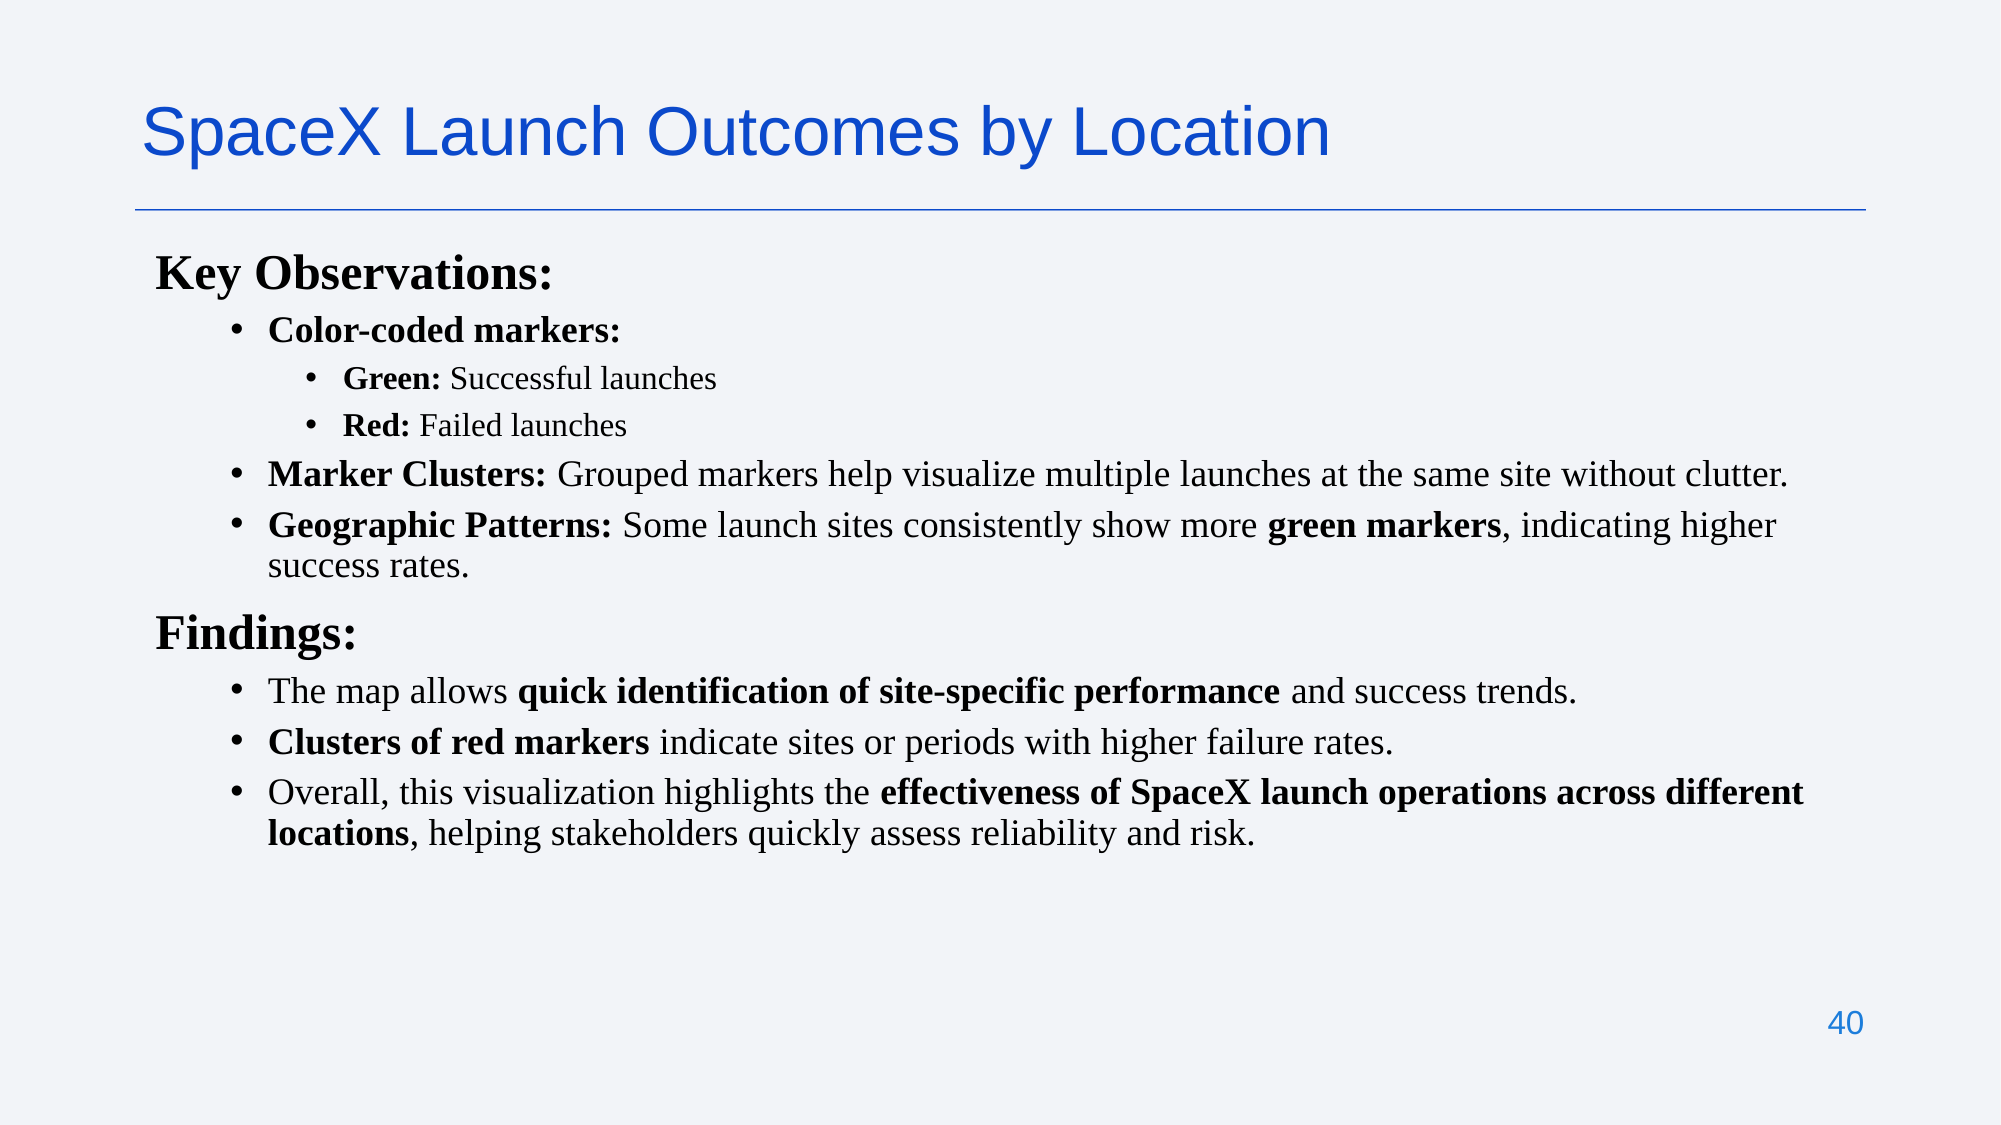

SpaceX Launch Outcomes by Location
Key Observations:
Color-coded markers:
Green: Successful launches
Red: Failed launches
Marker Clusters: Grouped markers help visualize multiple launches at the same site without clutter.
Geographic Patterns: Some launch sites consistently show more green markers, indicating higher success rates.
Findings:
The map allows quick identification of site-specific performance and success trends.
Clusters of red markers indicate sites or periods with higher failure rates.
Overall, this visualization highlights the effectiveness of SpaceX launch operations across different locations, helping stakeholders quickly assess reliability and risk.
40